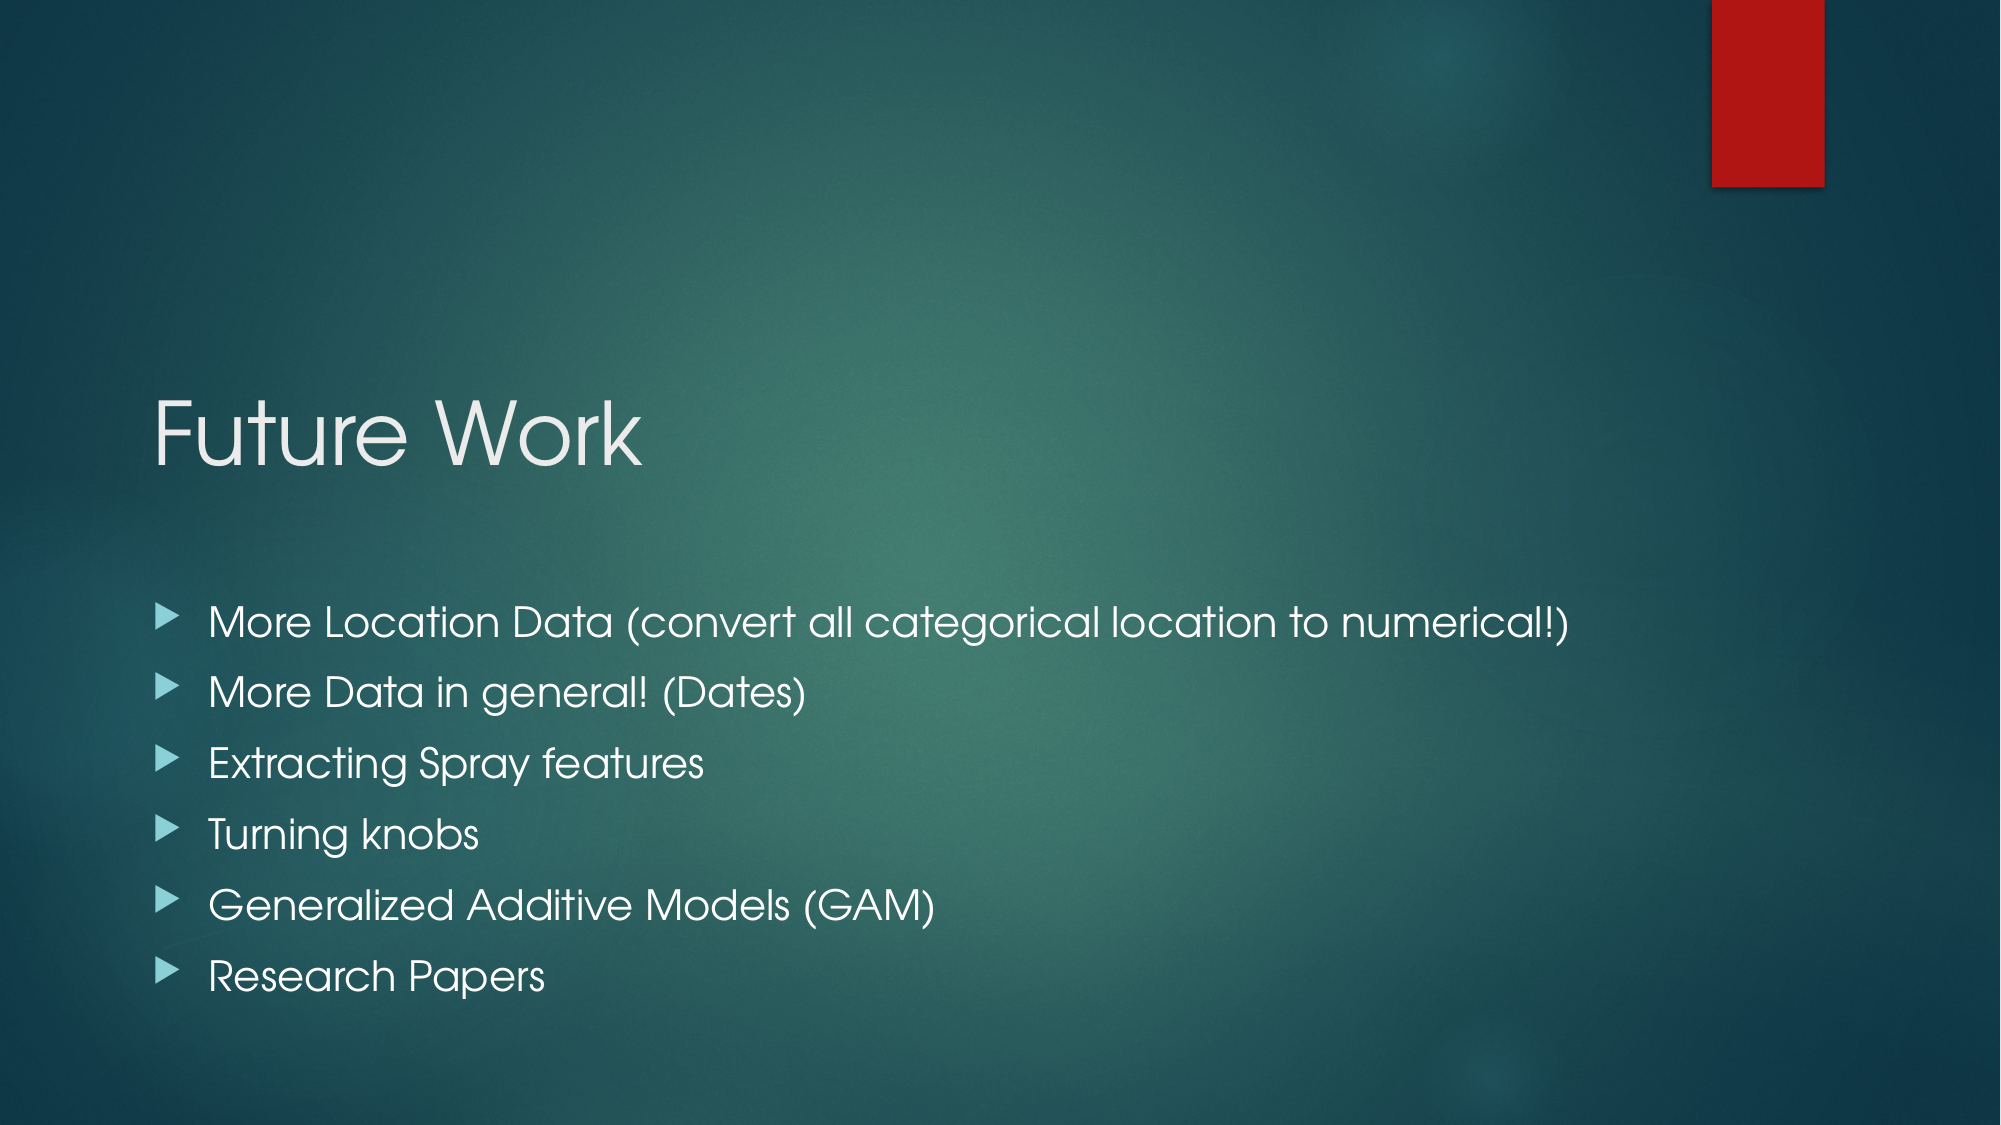

# Future Work
More Location Data (convert all categorical location to numerical!)
More Data in general! (Dates)
Extracting Spray features
Turning knobs
Generalized Additive Models (GAM)
Research Papers